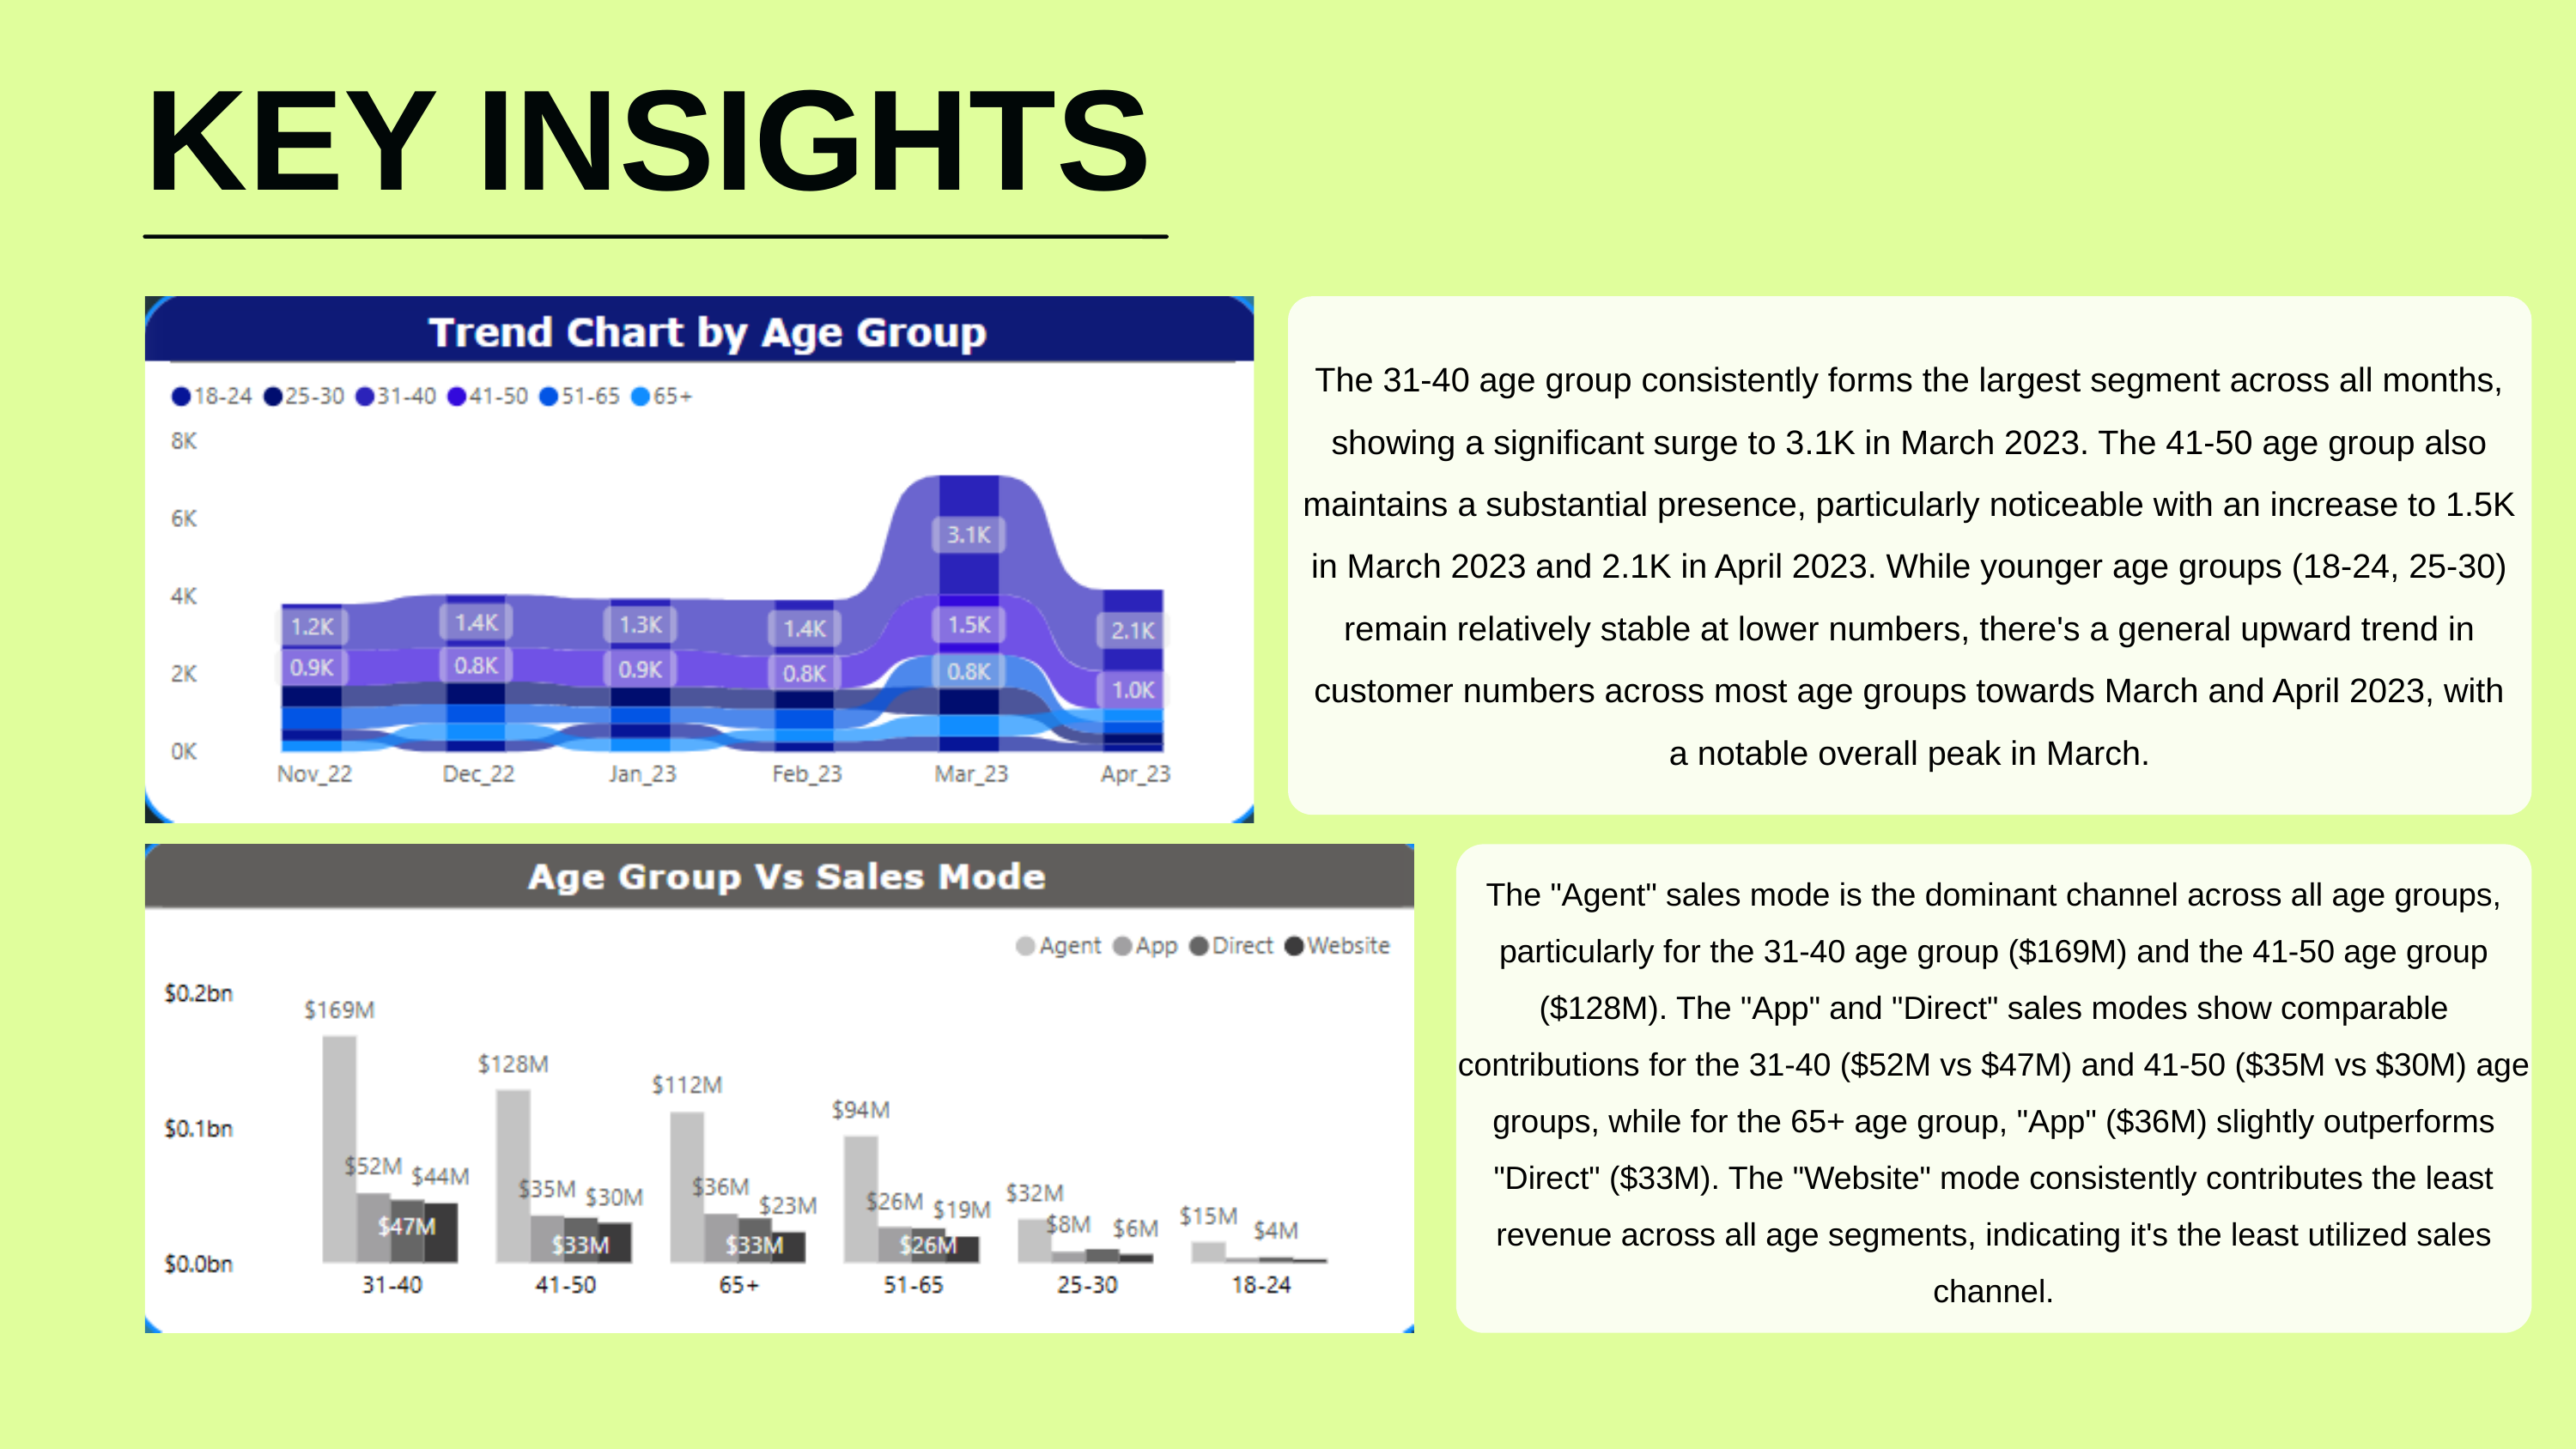

KEY INSIGHTS

The 31-40 age group consistently forms the largest segment across all months, showing a significant surge to 3.1K in March 2023. The 41-50 age group also maintains a substantial presence, particularly noticeable with an increase to 1.5K in March 2023 and 2.1K in April 2023. While younger age groups (18-24, 25-30) remain relatively stable at lower numbers, there's a general upward trend in customer numbers across most age groups towards March and April 2023, with a notable overall peak in March.

The "Agent" sales mode is the dominant channel across all age groups, particularly for the 31-40 age group ($169M) and the 41-50 age group ($128M). The "App" and "Direct" sales modes show comparable contributions for the 31-40 ($52M vs $47M) and 41-50 ($35M vs $30M) age groups, while for the 65+ age group, "App" ($36M) slightly outperforms "Direct" ($33M). The "Website" mode consistently contributes the least revenue across all age segments, indicating it's the least utilized sales channel.